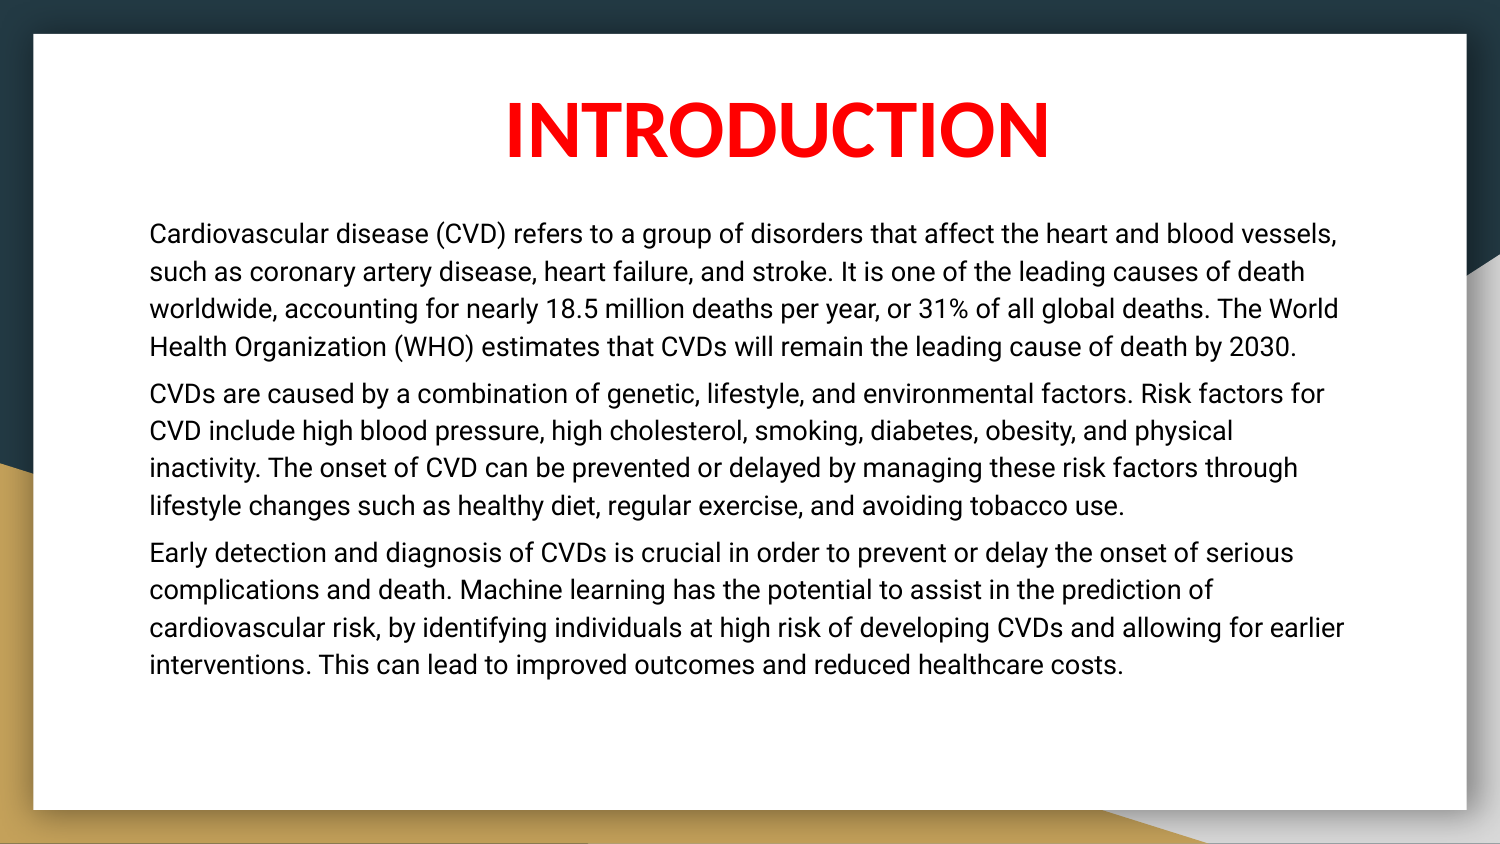

# INTRODUCTION

Cardiovascular disease (CVD) refers to a group of disorders that affect the heart and blood vessels, such as coronary artery disease, heart failure, and stroke. It is one of the leading causes of death worldwide, accounting for nearly 18.5 million deaths per year, or 31% of all global deaths. The World Health Organization (WHO) estimates that CVDs will remain the leading cause of death by 2030.
CVDs are caused by a combination of genetic, lifestyle, and environmental factors. Risk factors for CVD include high blood pressure, high cholesterol, smoking, diabetes, obesity, and physical inactivity. The onset of CVD can be prevented or delayed by managing these risk factors through lifestyle changes such as healthy diet, regular exercise, and avoiding tobacco use.
Early detection and diagnosis of CVDs is crucial in order to prevent or delay the onset of serious complications and death. Machine learning has the potential to assist in the prediction of cardiovascular risk, by identifying individuals at high risk of developing CVDs and allowing for earlier interventions. This can lead to improved outcomes and reduced healthcare costs.